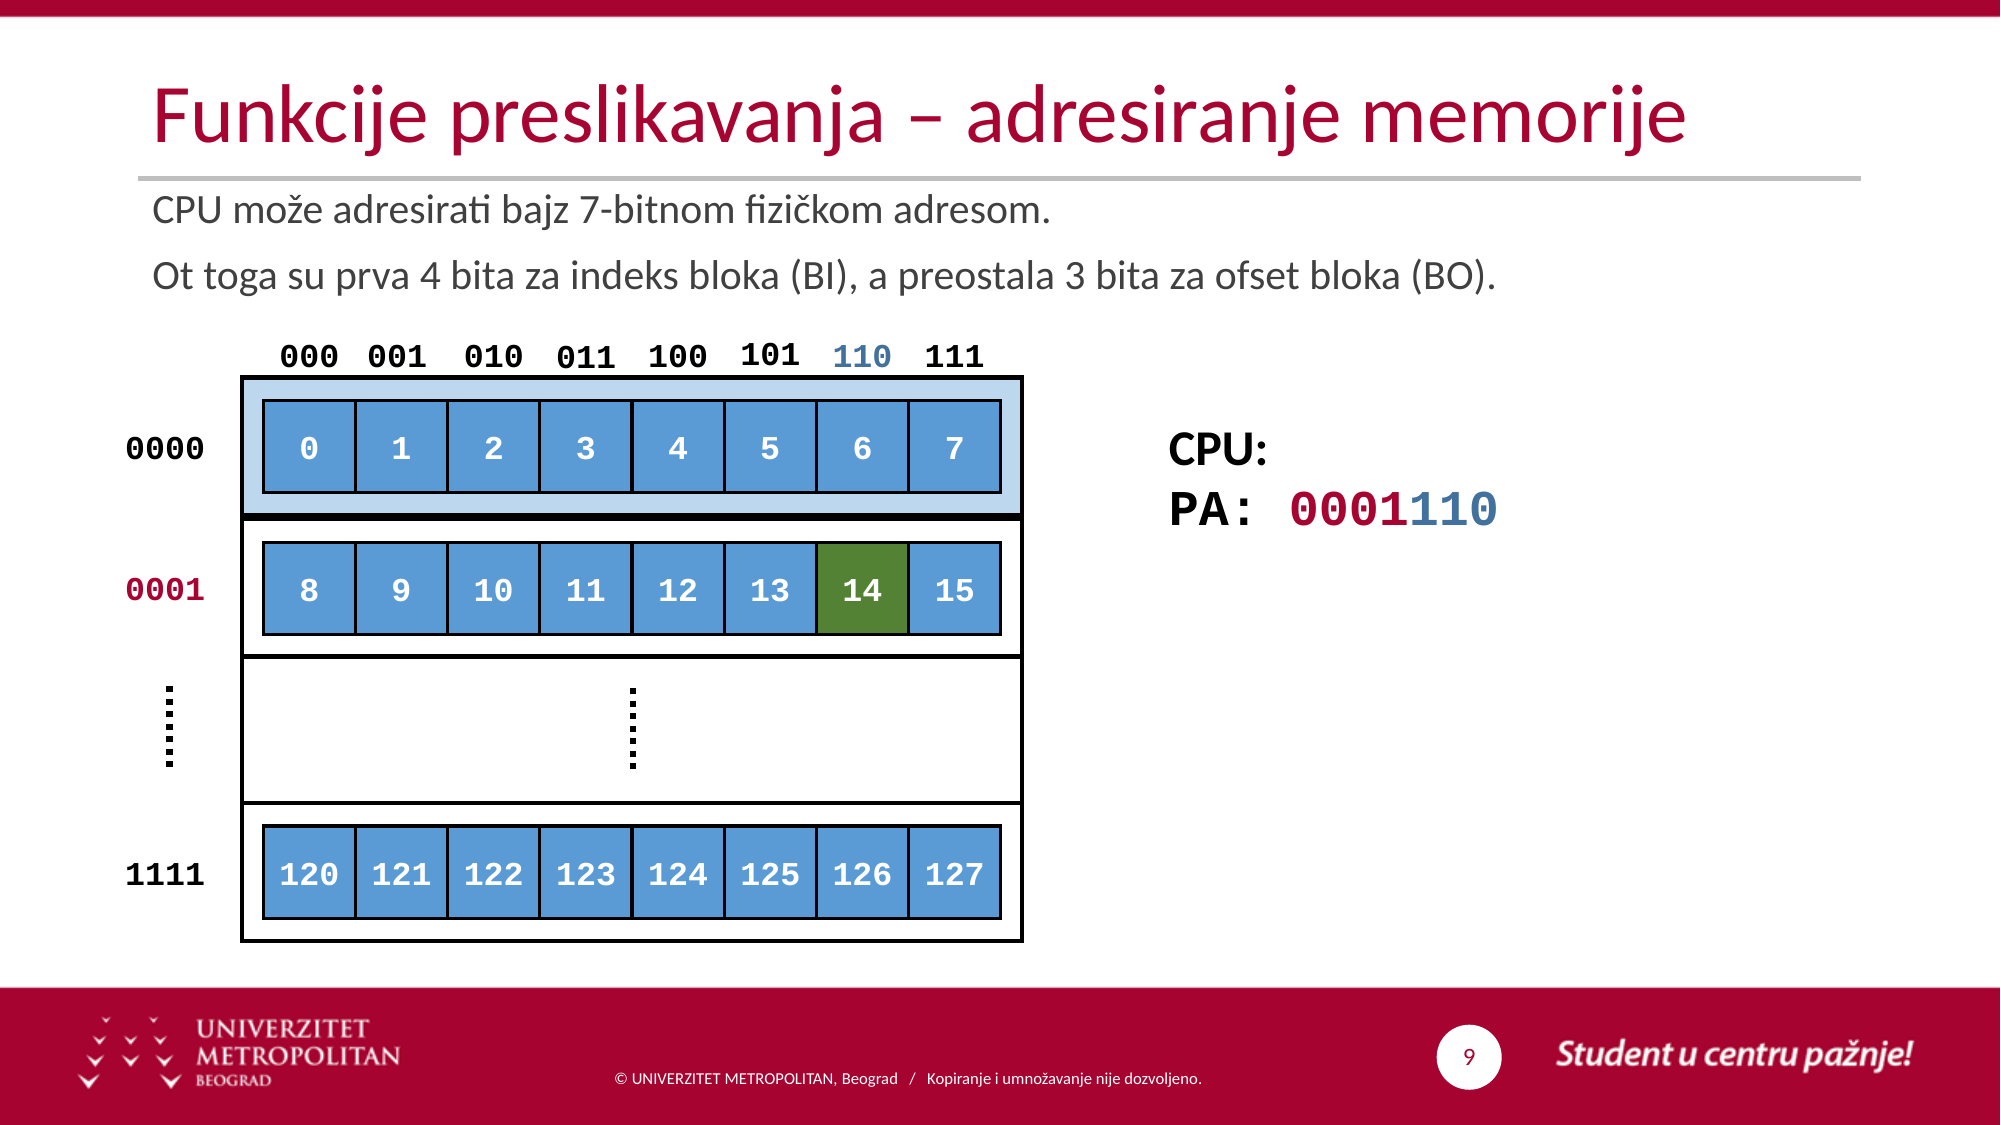

# Funkcije preslikavanja – adresiranje memorije
CPU može adresirati bajz 7-bitnom fizičkom adresom.
Ot toga su prva 4 bita za indeks bloka (BI), a preostala 3 bita za ofset bloka (BO).
101
000
001
010
100
110
111
011

7
6
5
3
4
2
1
0
CPU:
PA: 0001110
0000

15
14
13
11
12
10
9
8
0001

127
126
125
123
124
122
121
120
1111